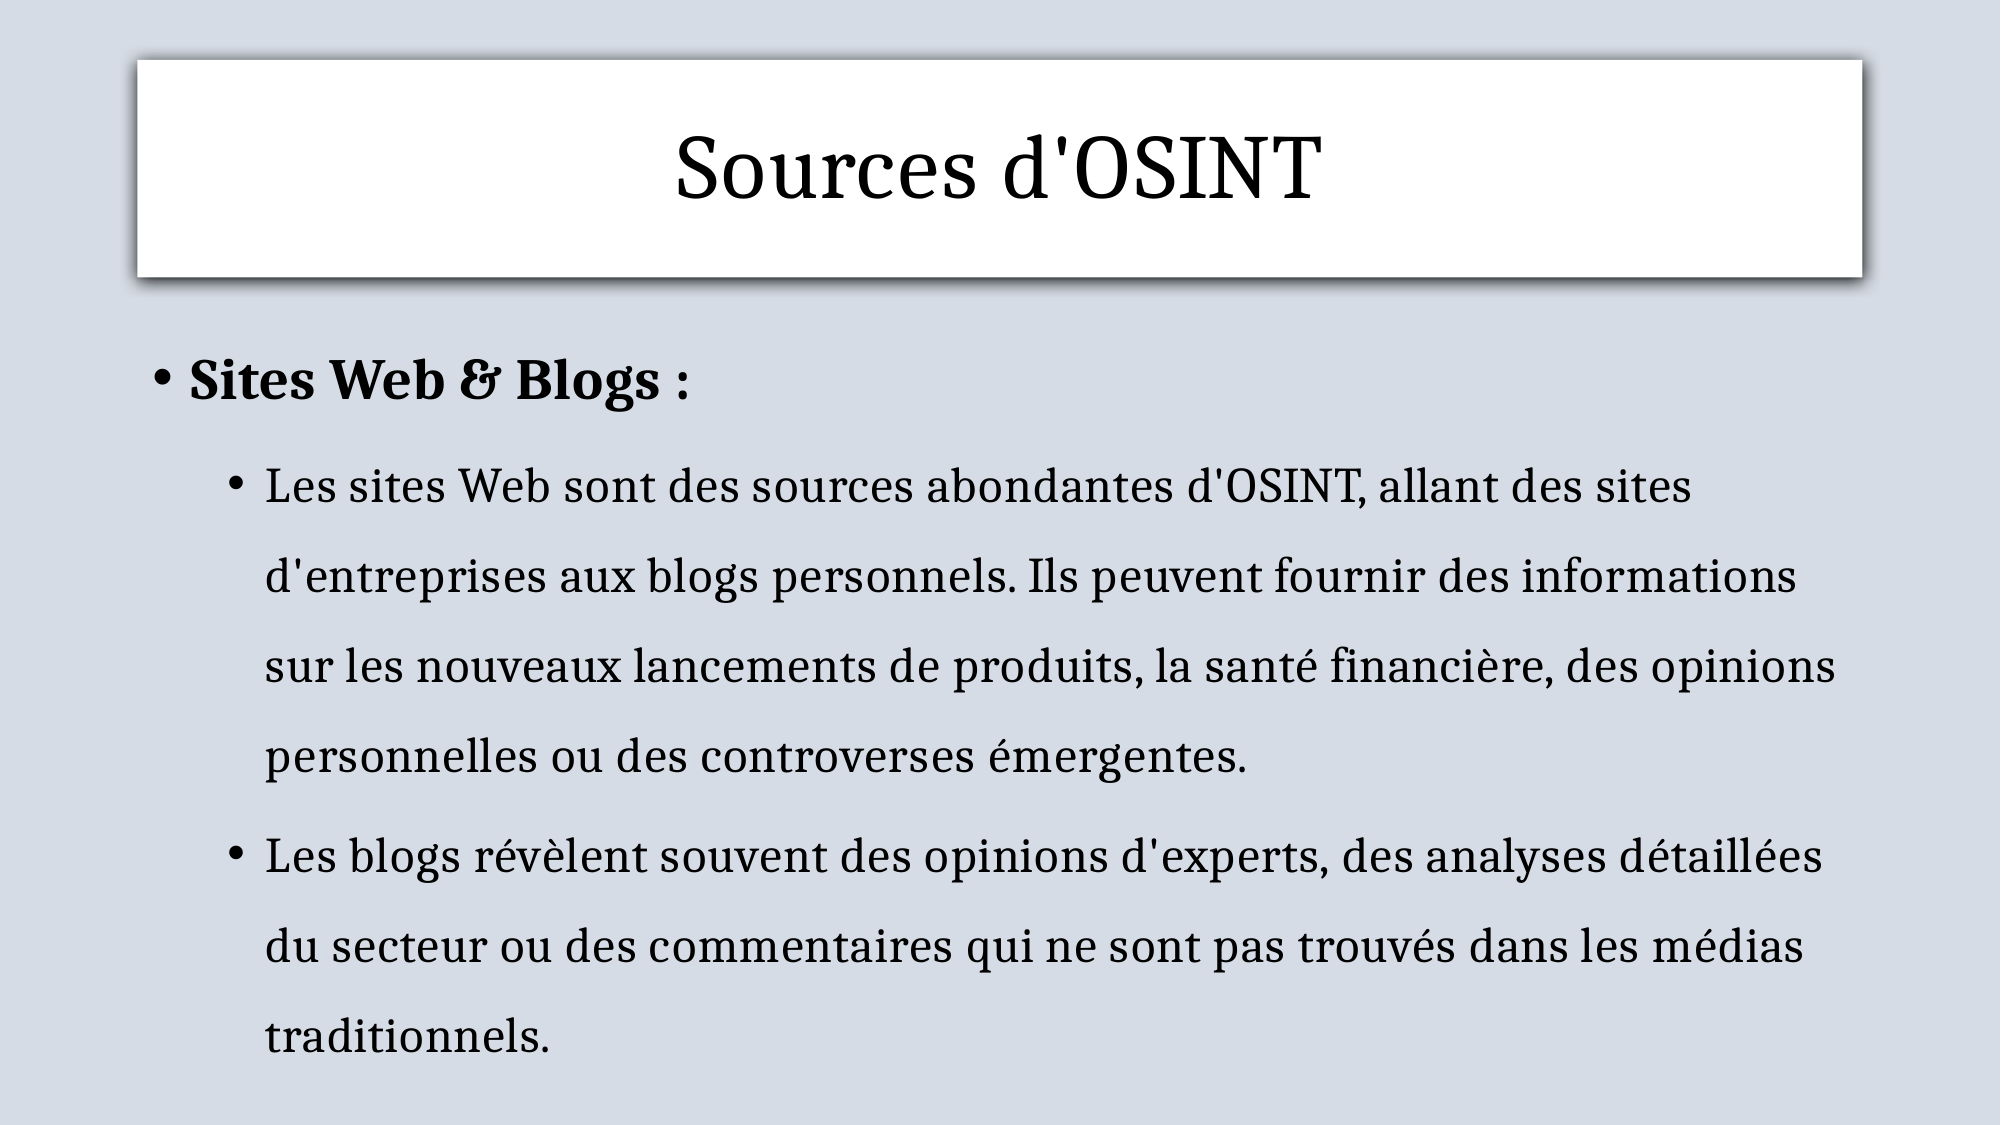

# Sources d'OSINT
Sites Web & Blogs :
Les sites Web sont des sources abondantes d'OSINT, allant des sites d'entreprises aux blogs personnels. Ils peuvent fournir des informations sur les nouveaux lancements de produits, la santé financière, des opinions personnelles ou des controverses émergentes.
Les blogs révèlent souvent des opinions d'experts, des analyses détaillées du secteur ou des commentaires qui ne sont pas trouvés dans les médias traditionnels.